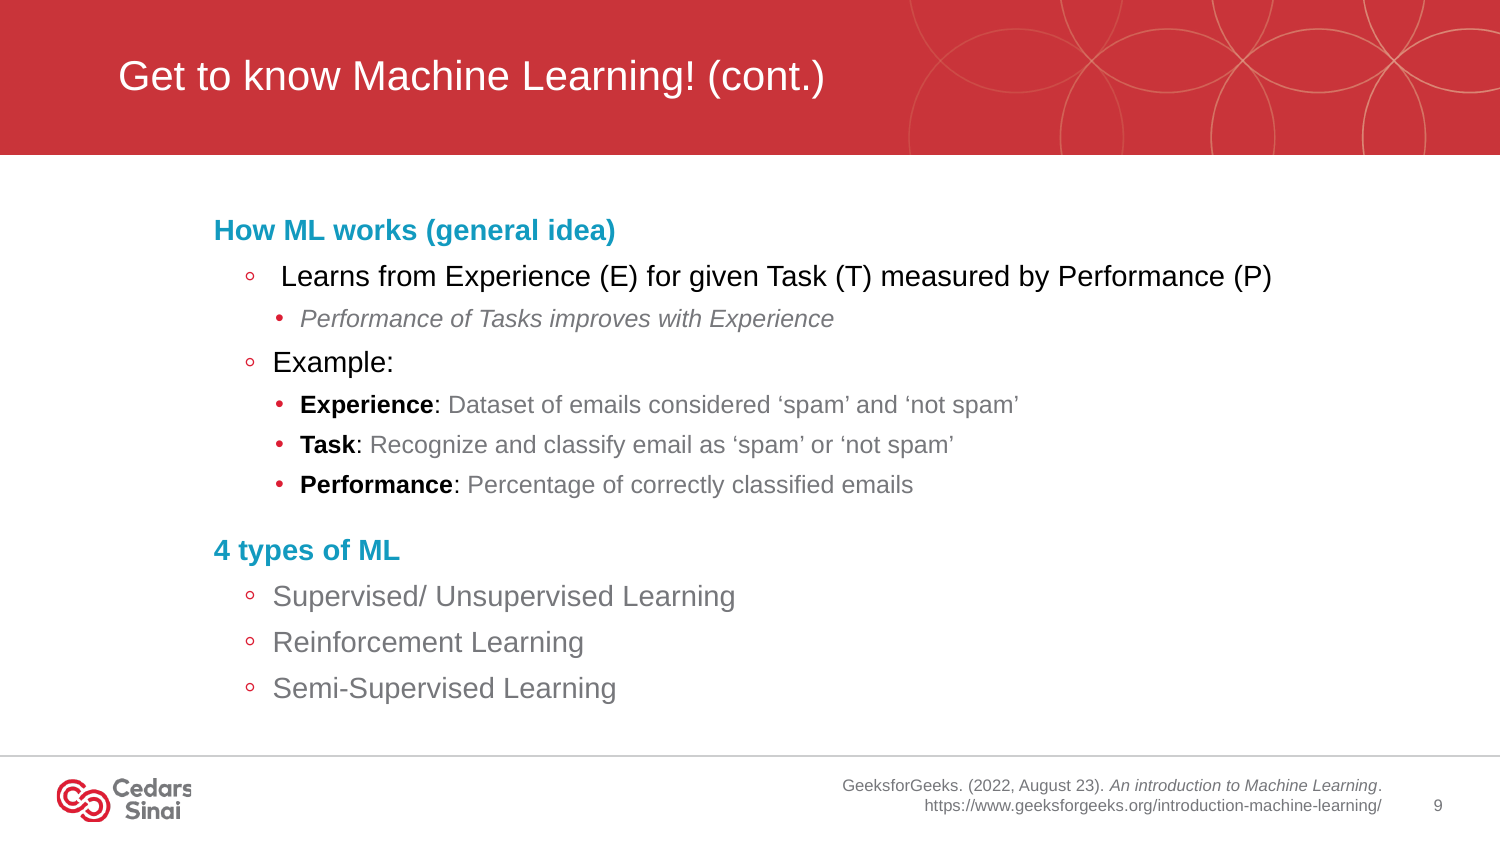

# Get to know Machine Learning! (cont.)
How ML works (general idea)
 Learns from Experience (E) for given Task (T) measured by Performance (P)
Performance of Tasks improves with Experience
Example:
Experience: Dataset of emails considered ‘spam’ and ‘not spam’
Task: Recognize and classify email as ‘spam’ or ‘not spam’
Performance: Percentage of correctly classified emails
4 types of ML
Supervised/ Unsupervised Learning
Reinforcement Learning
Semi-Supervised Learning

GeeksforGeeks. (2022, August 23). An introduction to Machine Learning. https://www.geeksforgeeks.org/introduction-machine-learning/

9